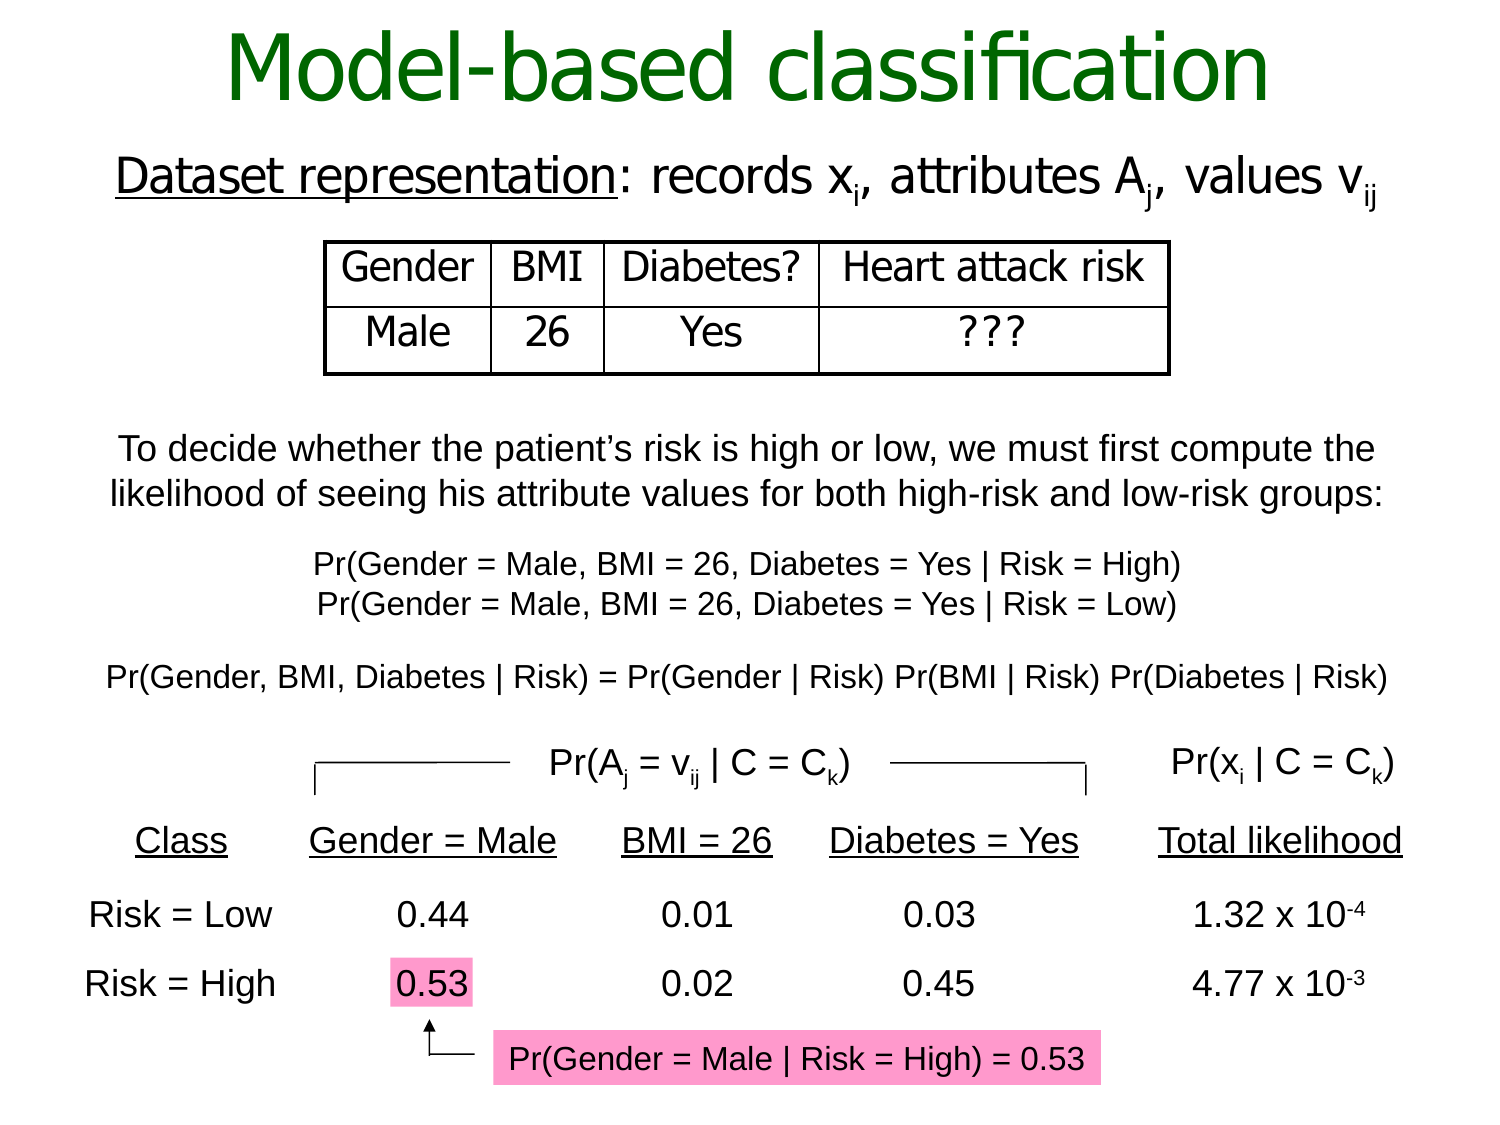

# Model-based classification
Dataset representation: records xi, attributes Aj, values vij
| Gender | BMI | Diabetes? | Heart attack risk |
| --- | --- | --- | --- |
| Male | 26 | Yes | ??? |
To decide whether the patient’s risk is high or low, we must first compute the likelihood of seeing his attribute values for both high-risk and low-risk groups:
Pr(Gender = Male, BMI = 26, Diabetes = Yes | Risk = High)
Pr(Gender = Male, BMI = 26, Diabetes = Yes | Risk = Low)
Pr(Gender, BMI, Diabetes | Risk) = Pr(Gender | Risk) Pr(BMI | Risk) Pr(Diabetes | Risk)
Pr(xi | C = Ck)
Pr(Aj = vij | C = Ck)

Class
BMI = 26
Total likelihood
Gender = Male
Diabetes = Yes
Risk = Low
0.03
0.44
0.01
1.32 x 10-4
Risk = High
0.53
0.02
0.45
4.77 x 10-3

Pr(Gender = Male | Risk = High) = 0.53